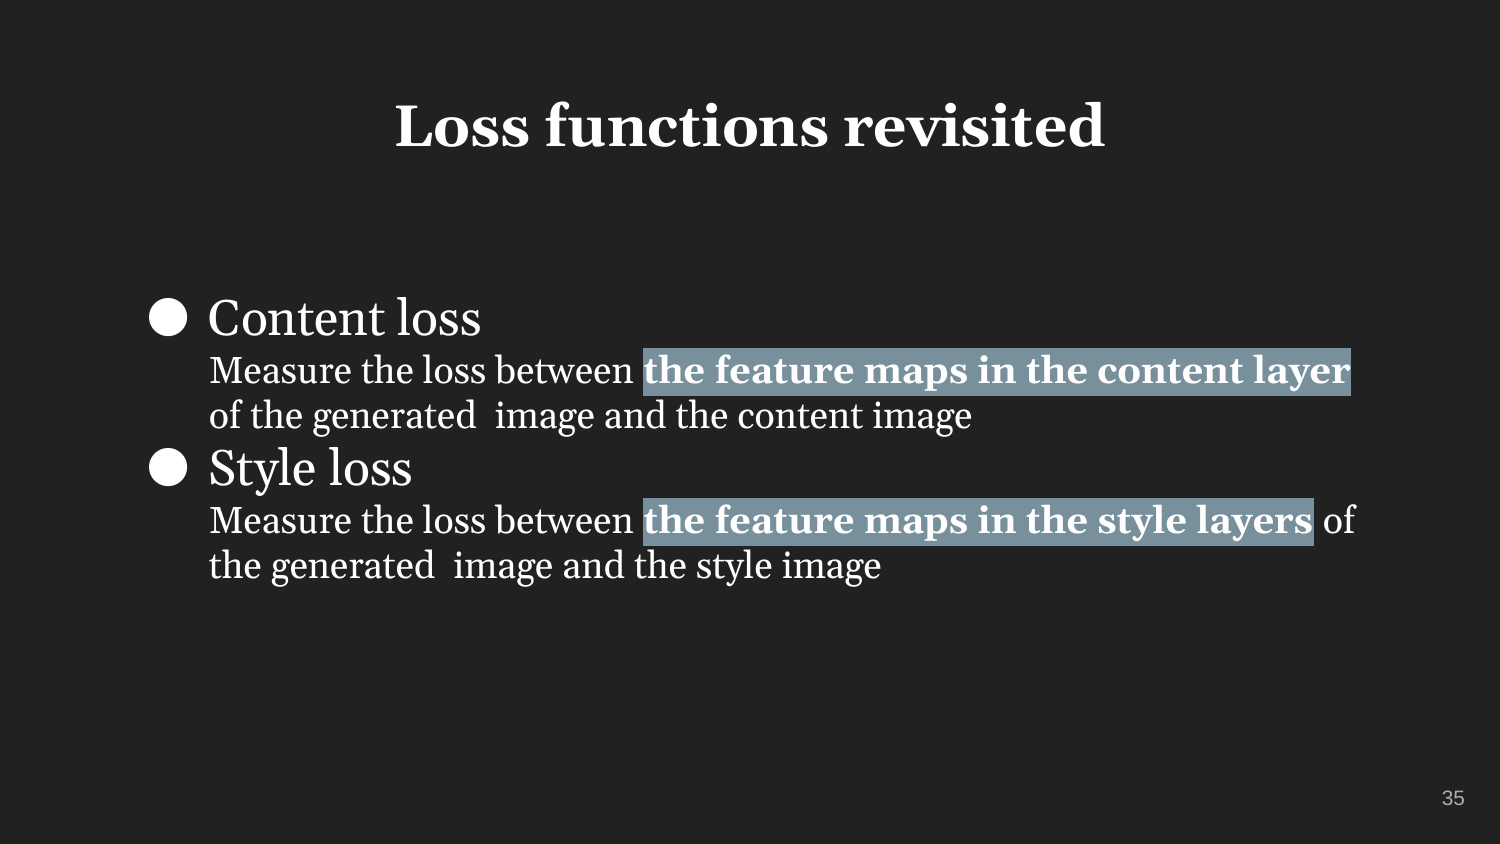

# Loss functions revisited

Content loss
Measure the loss between the feature maps in the content layer of the generated  image and the content image
Style loss
Measure the loss between the feature maps in the style layers of the generated  image and the style image

35